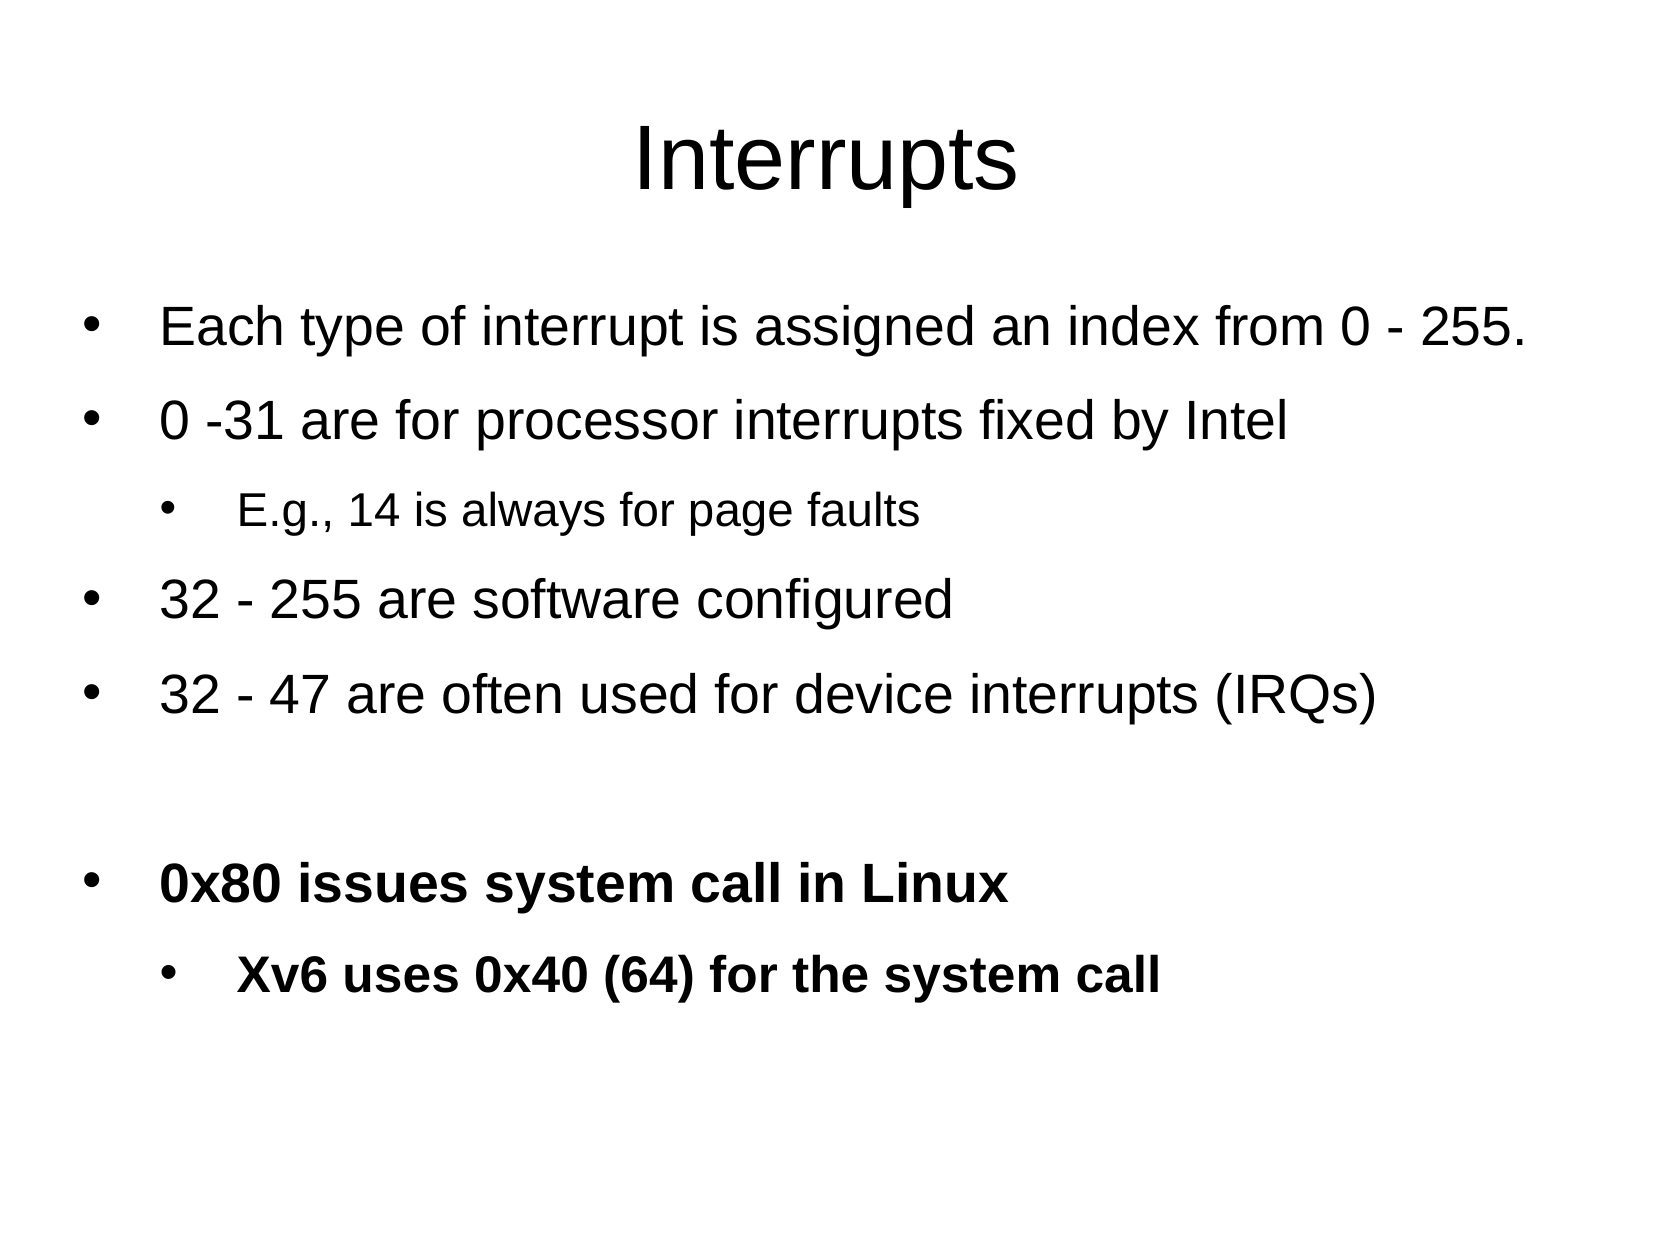

Interrupts
Each type of interrupt is assigned an index from 0 - 255.
0 -31 are for processor interrupts fixed by Intel
E.g., 14 is always for page faults
32 - 255 are software configured
32 - 47 are often used for device interrupts (IRQs)

0x80 issues system call in Linux
Xv6 uses 0x40 (64) for the system call